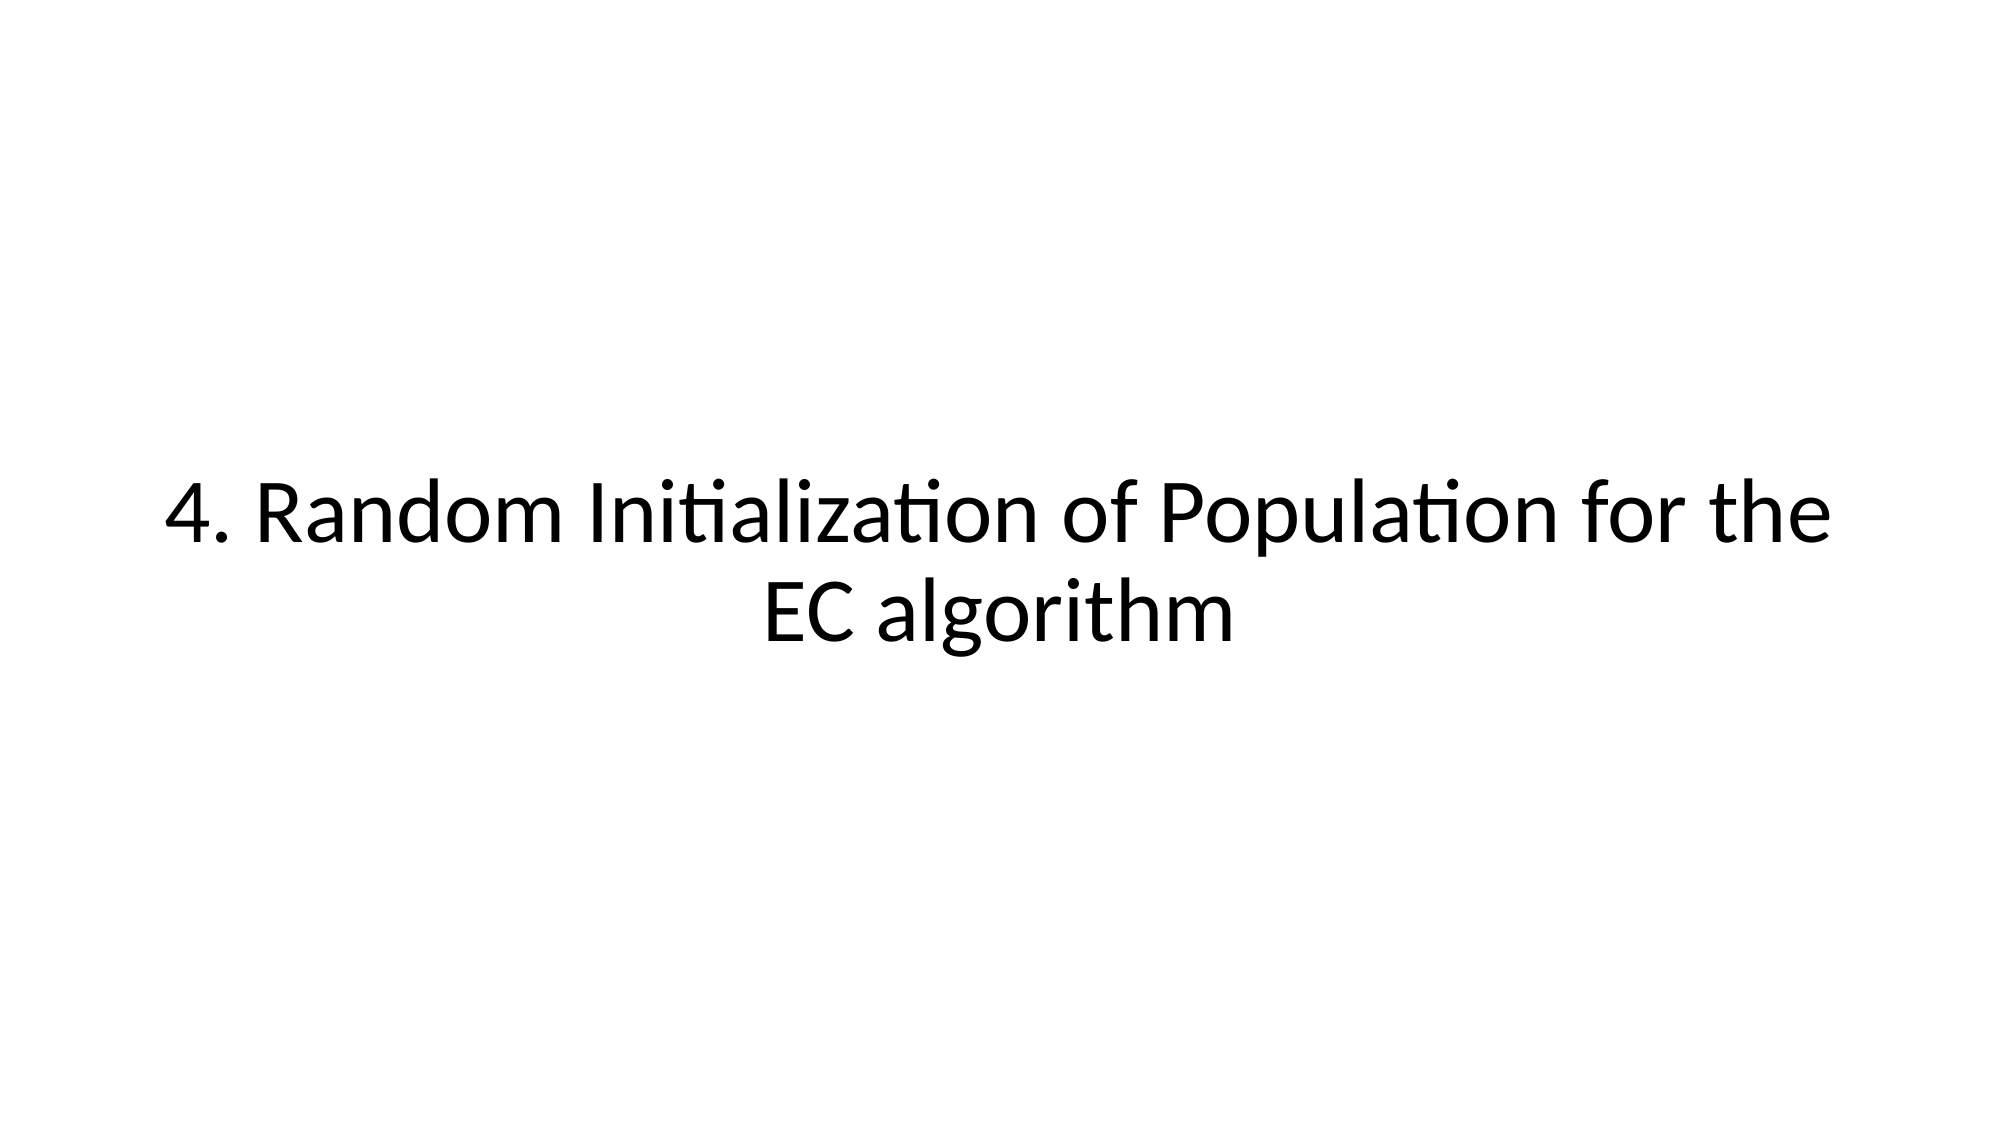

# 4. Random Initialization of Population for the EC algorithm